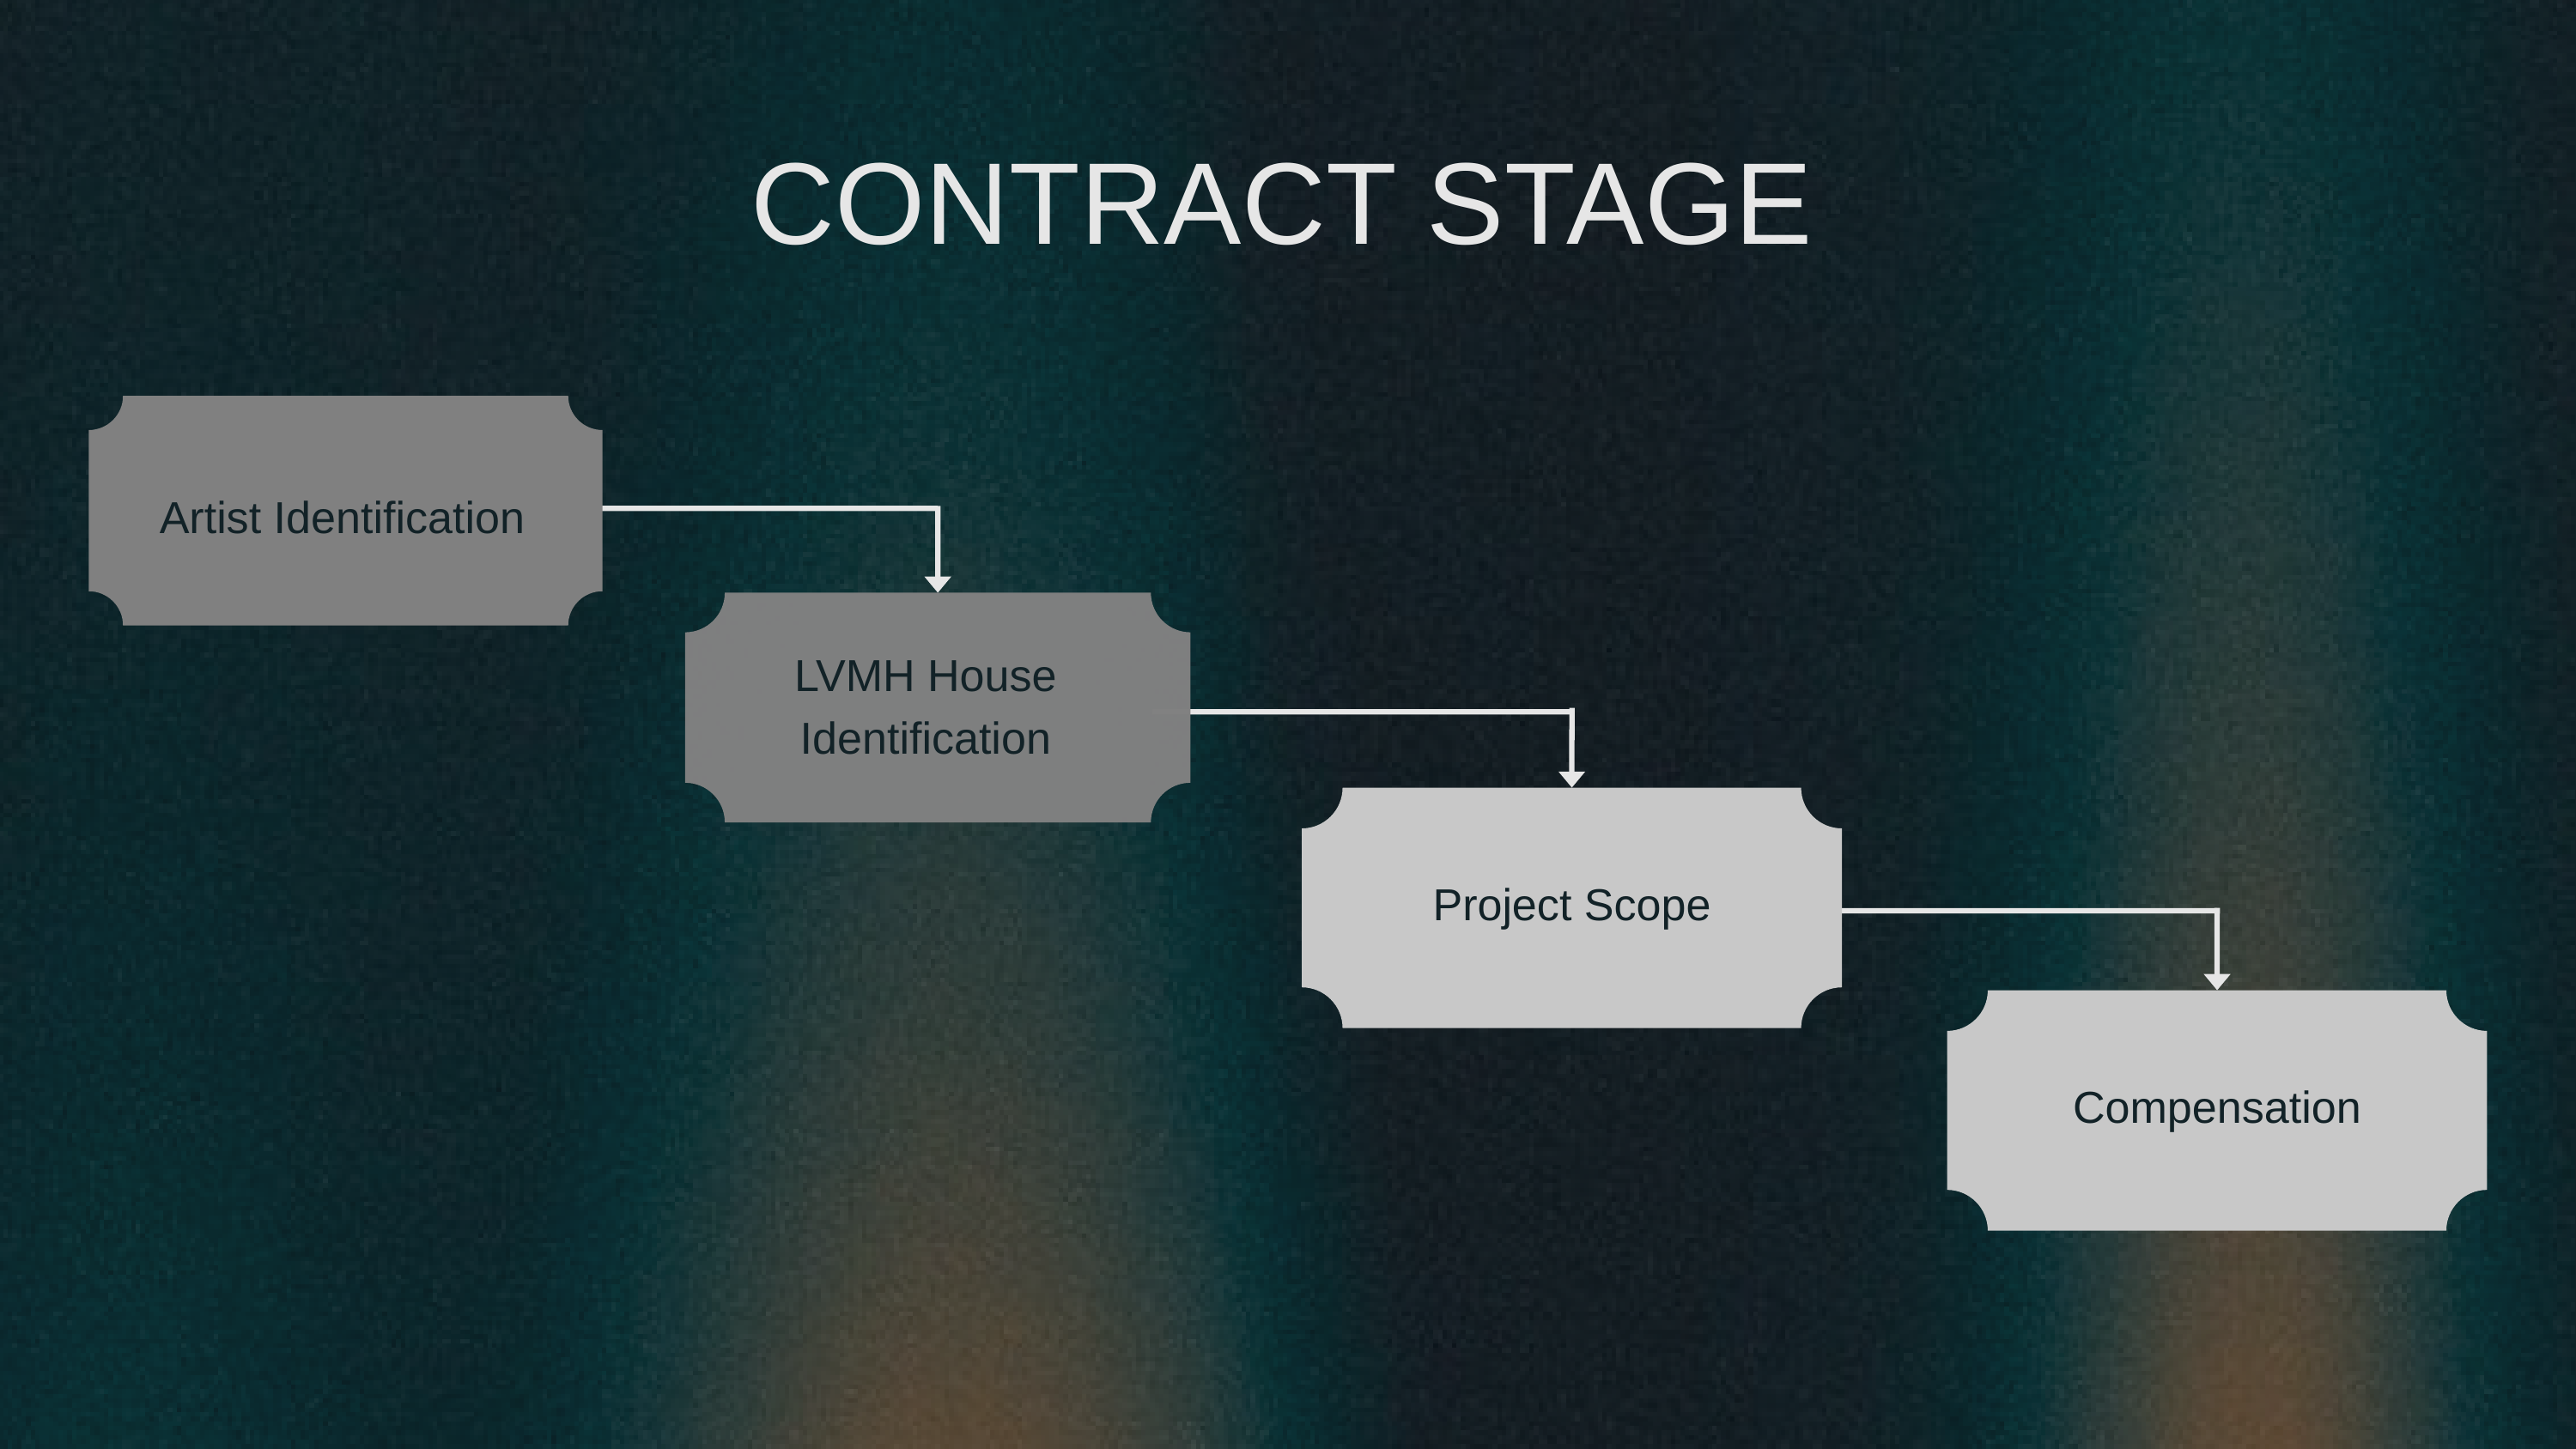

CONTRACT STAGE

Artist Identification

LVMH House Identification

Project Scope

Compensation